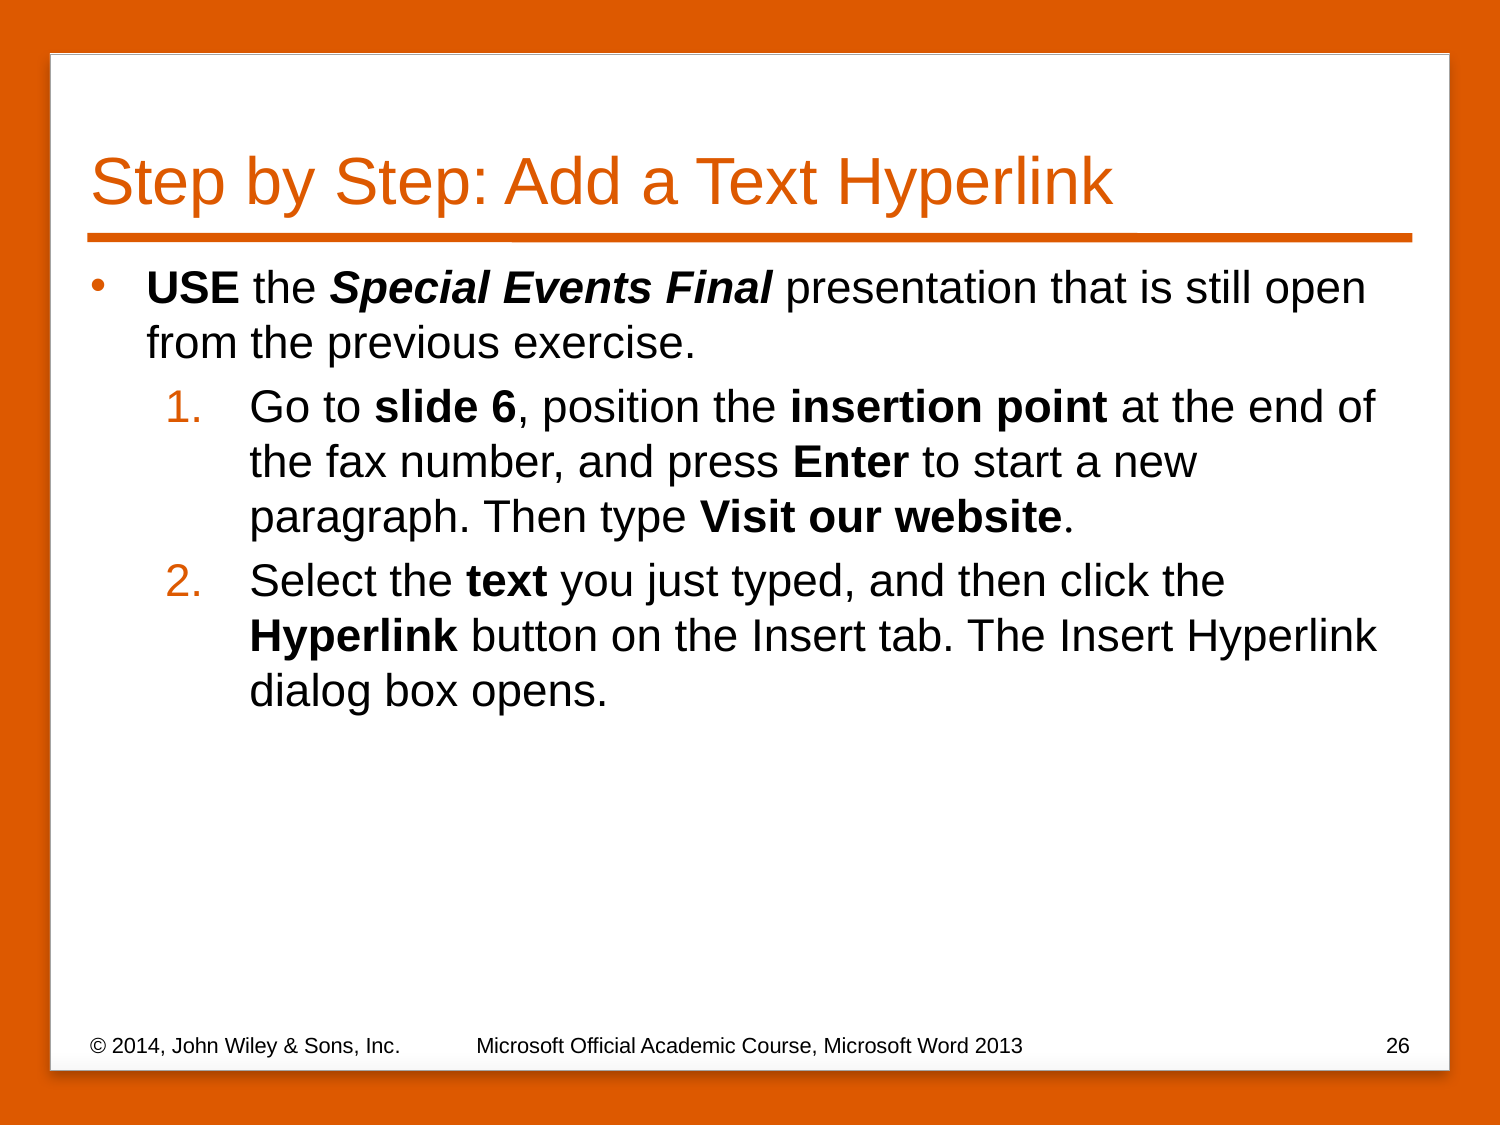

# Step by Step: Add a Text Hyperlink
USE the Special Events Final presentation that is still open from the previous exercise.
Go to slide 6, position the insertion point at the end of the fax number, and press Enter to start a new paragraph. Then type Visit our website.
Select the text you just typed, and then click the Hyperlink button on the Insert tab. The Insert Hyperlink dialog box opens.
© 2014, John Wiley & Sons, Inc.
Microsoft Official Academic Course, Microsoft Word 2013
26